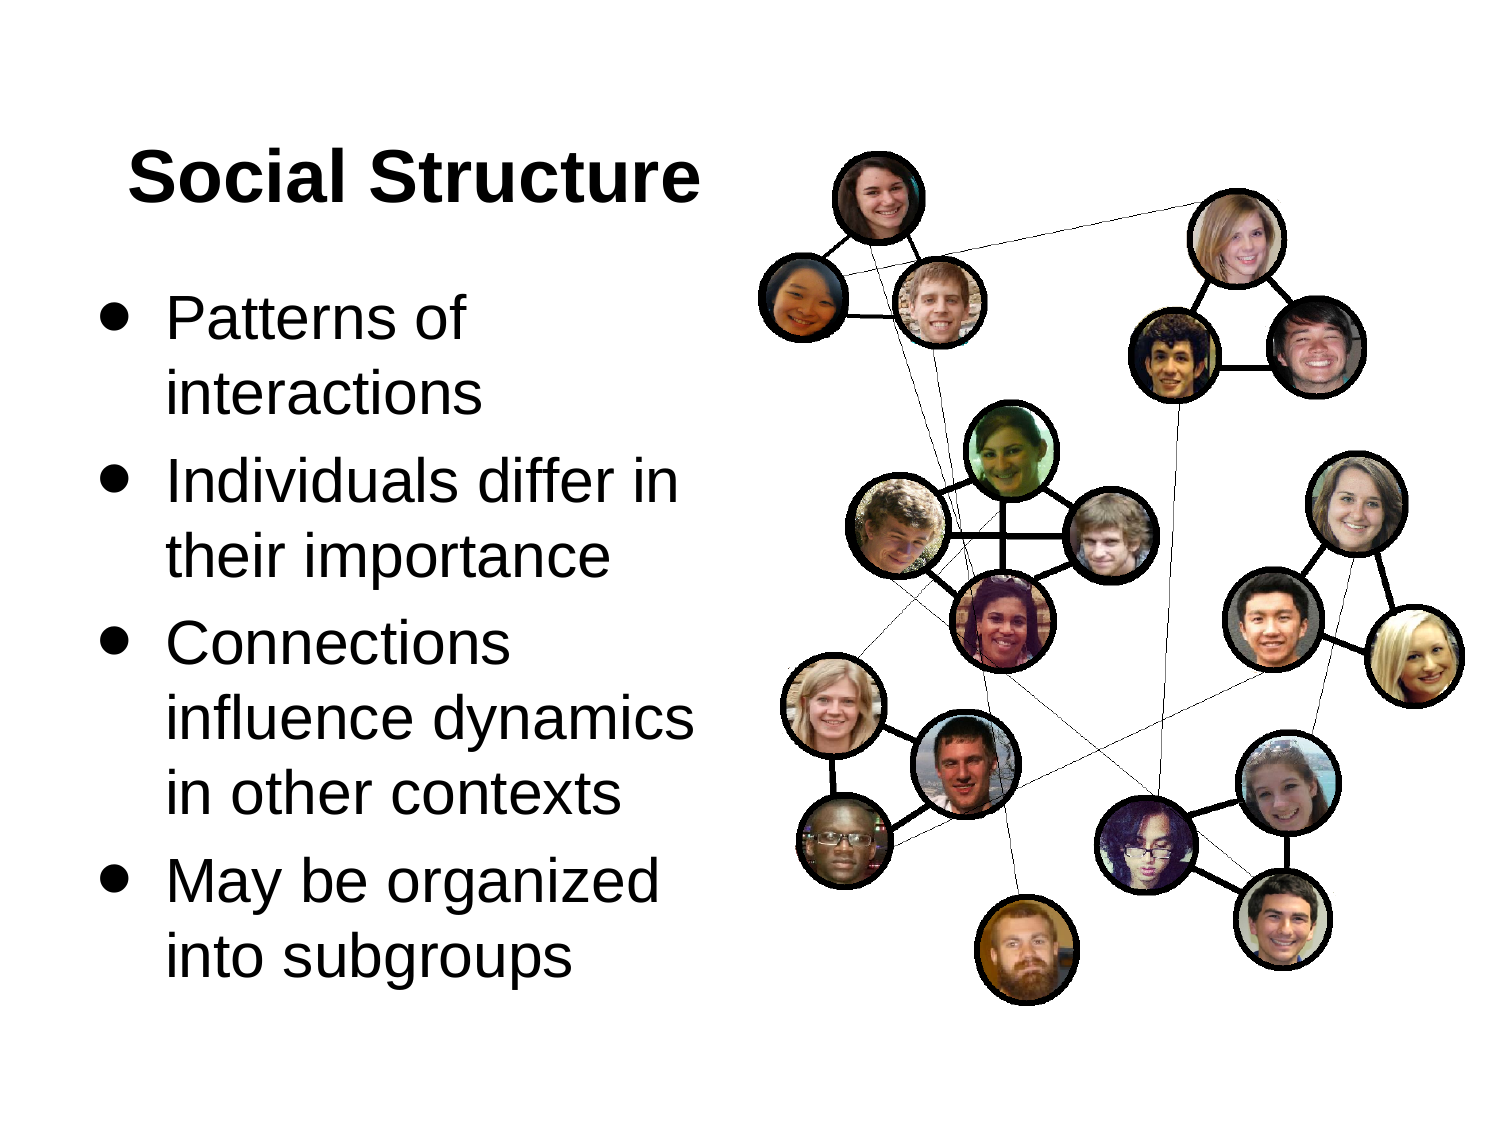

# Social Structure

Patterns of interactions
Individuals differ in their importance
Connections influence dynamics in other contexts
May be organized into subgroups